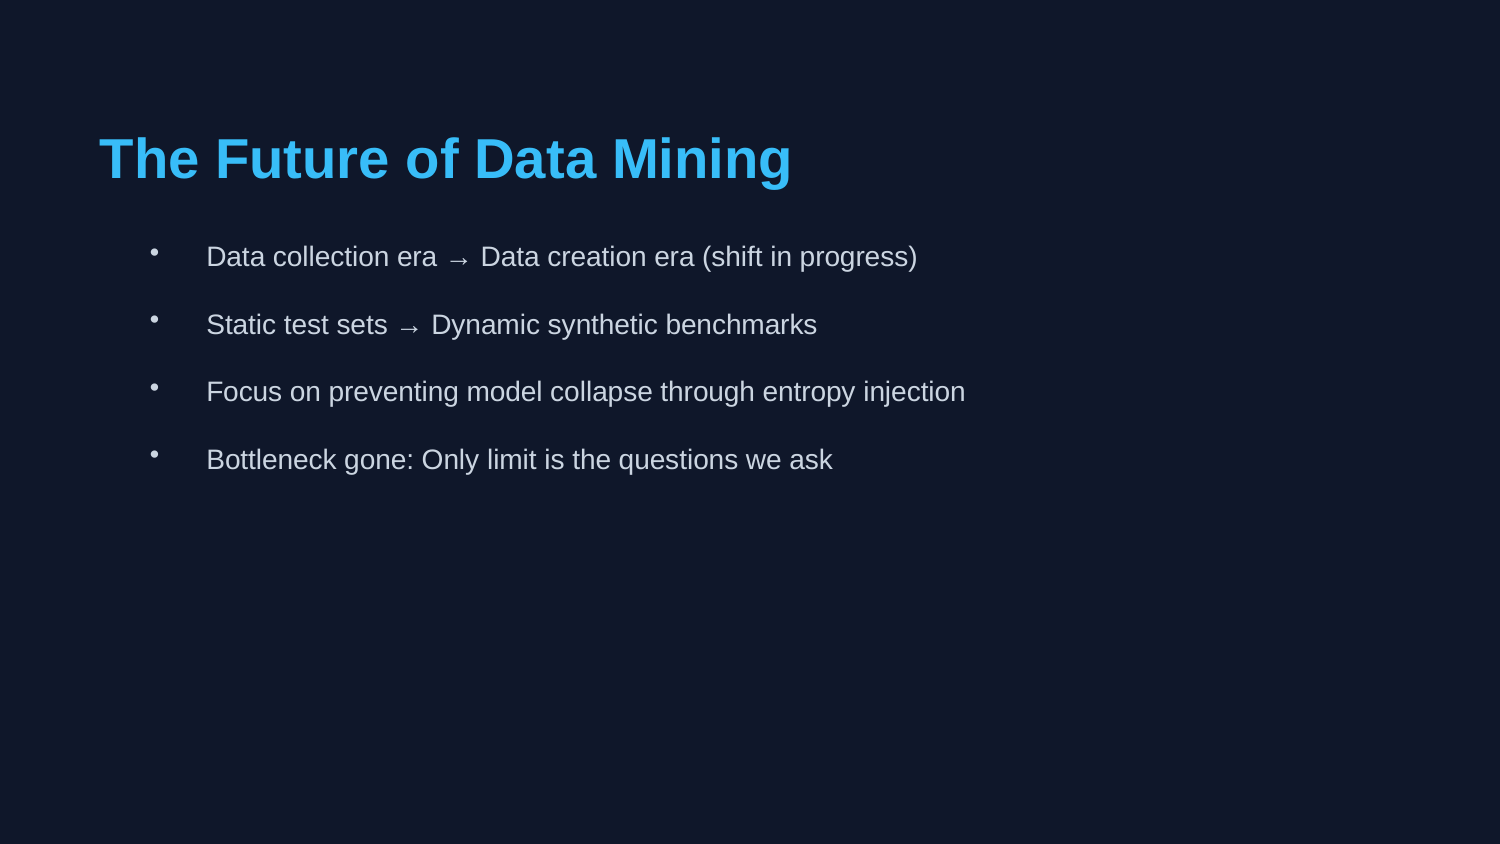

The Future of Data Mining
Data collection era → Data creation era (shift in progress)
Static test sets → Dynamic synthetic benchmarks
Focus on preventing model collapse through entropy injection
Bottleneck gone: Only limit is the questions we ask